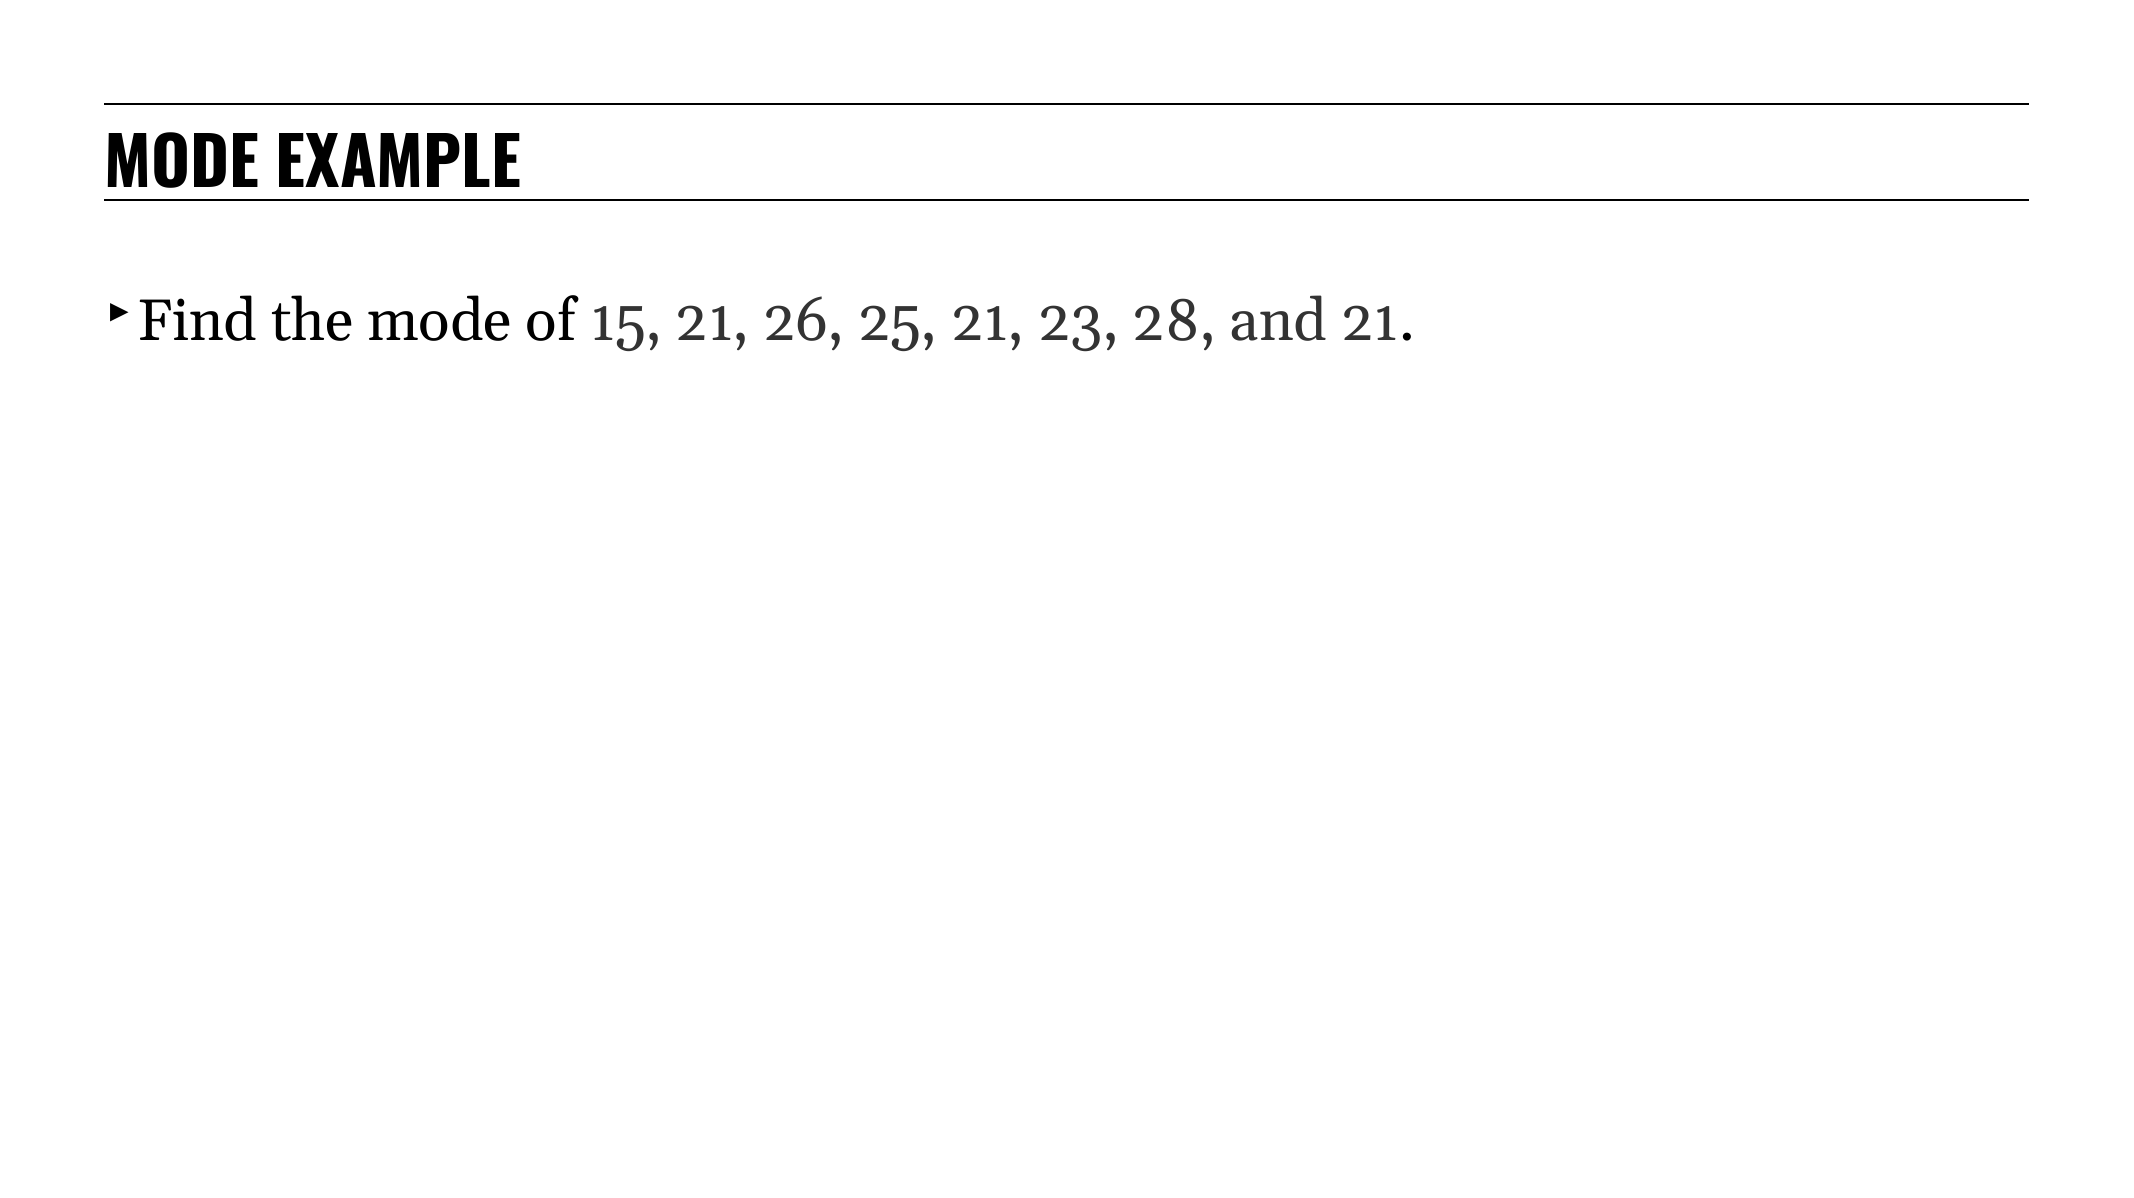

MODE EXAMPLE

Find the mode of 15, 21, 26, 25, 21, 23, 28, and 21.